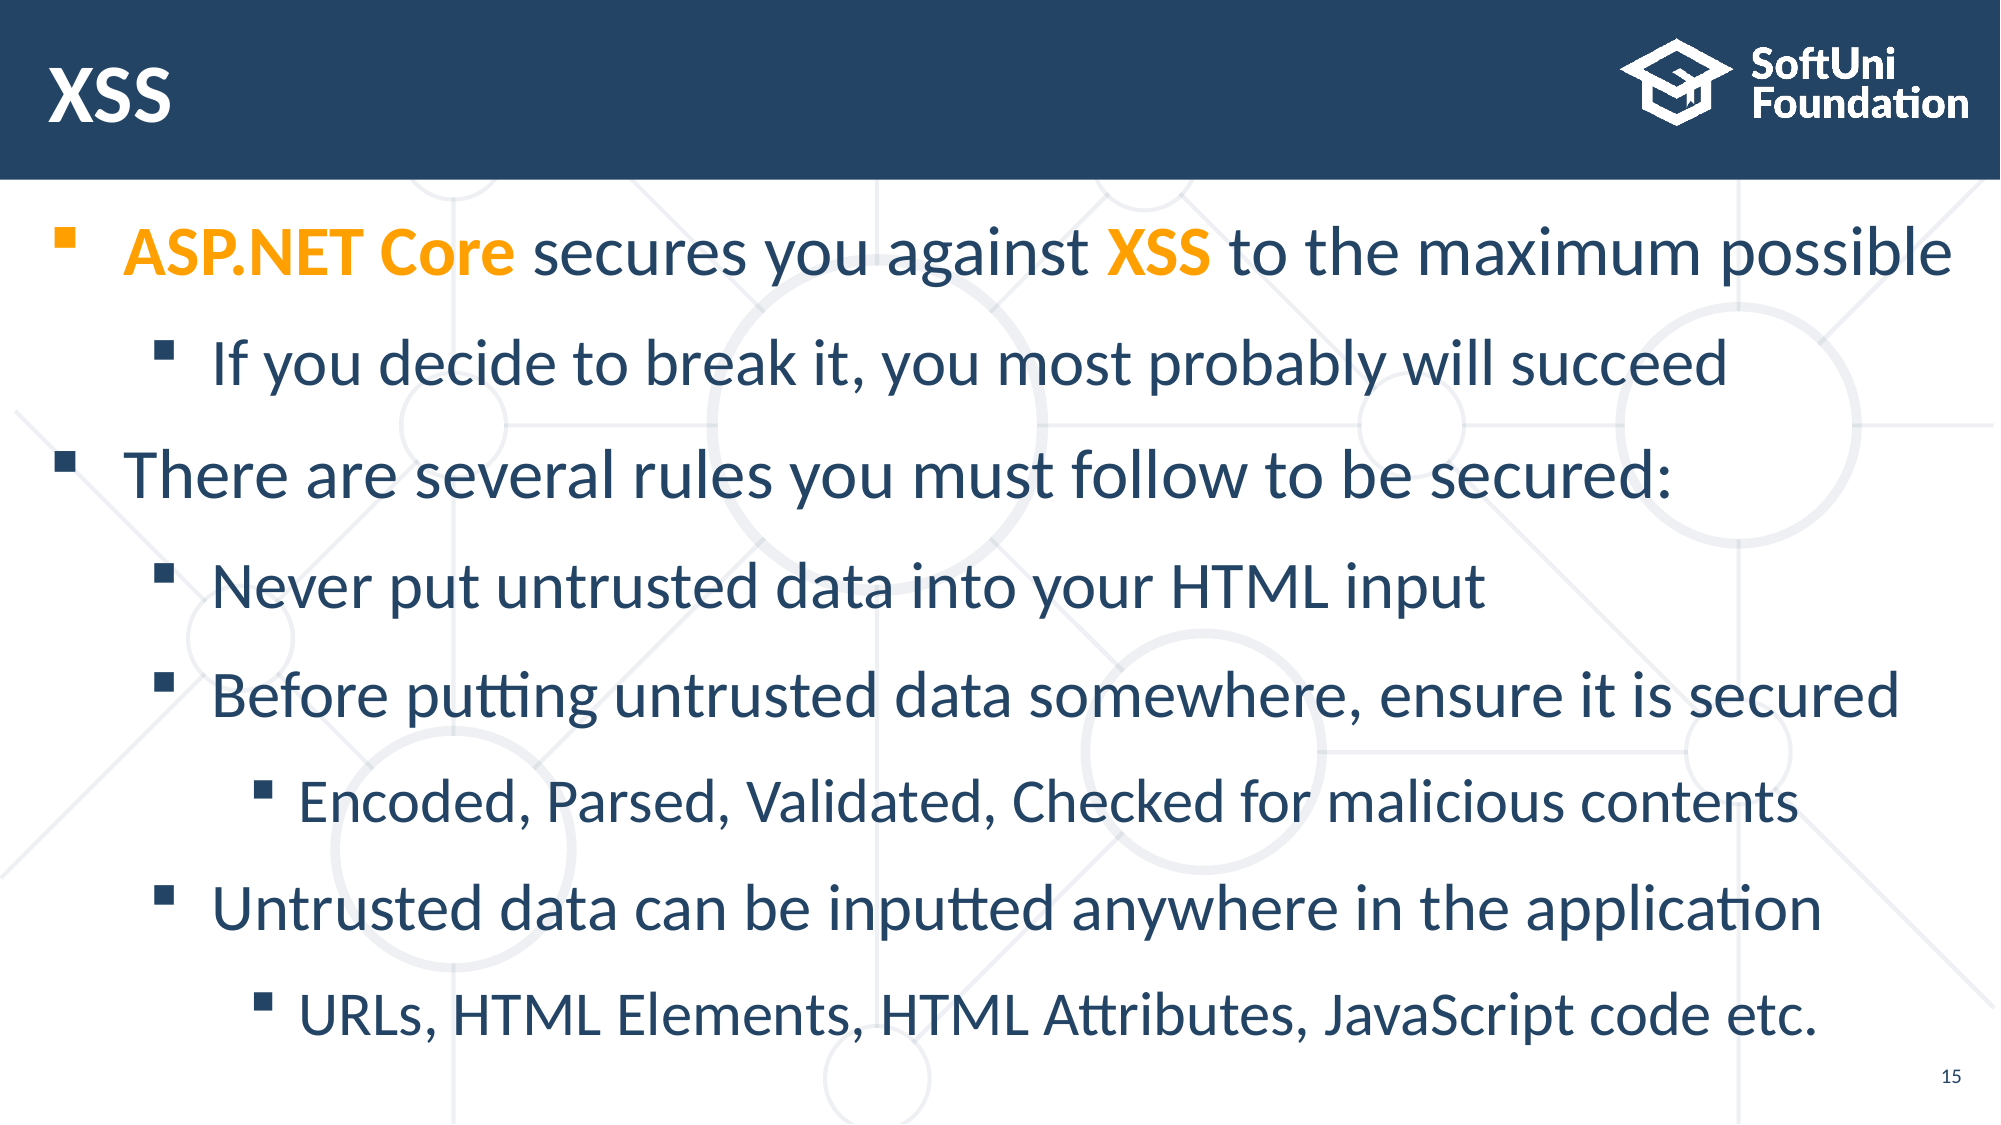

# XSS
ASP.NET Core secures you against XSS to the maximum possible
If you decide to break it, you most probably will succeed
There are several rules you must follow to be secured:
Never put untrusted data into your HTML input
Before putting untrusted data somewhere, ensure it is secured
Encoded, Parsed, Validated, Checked for malicious contents
Untrusted data can be inputted anywhere in the application
URLs, HTML Elements, HTML Attributes, JavaScript code etc.

15